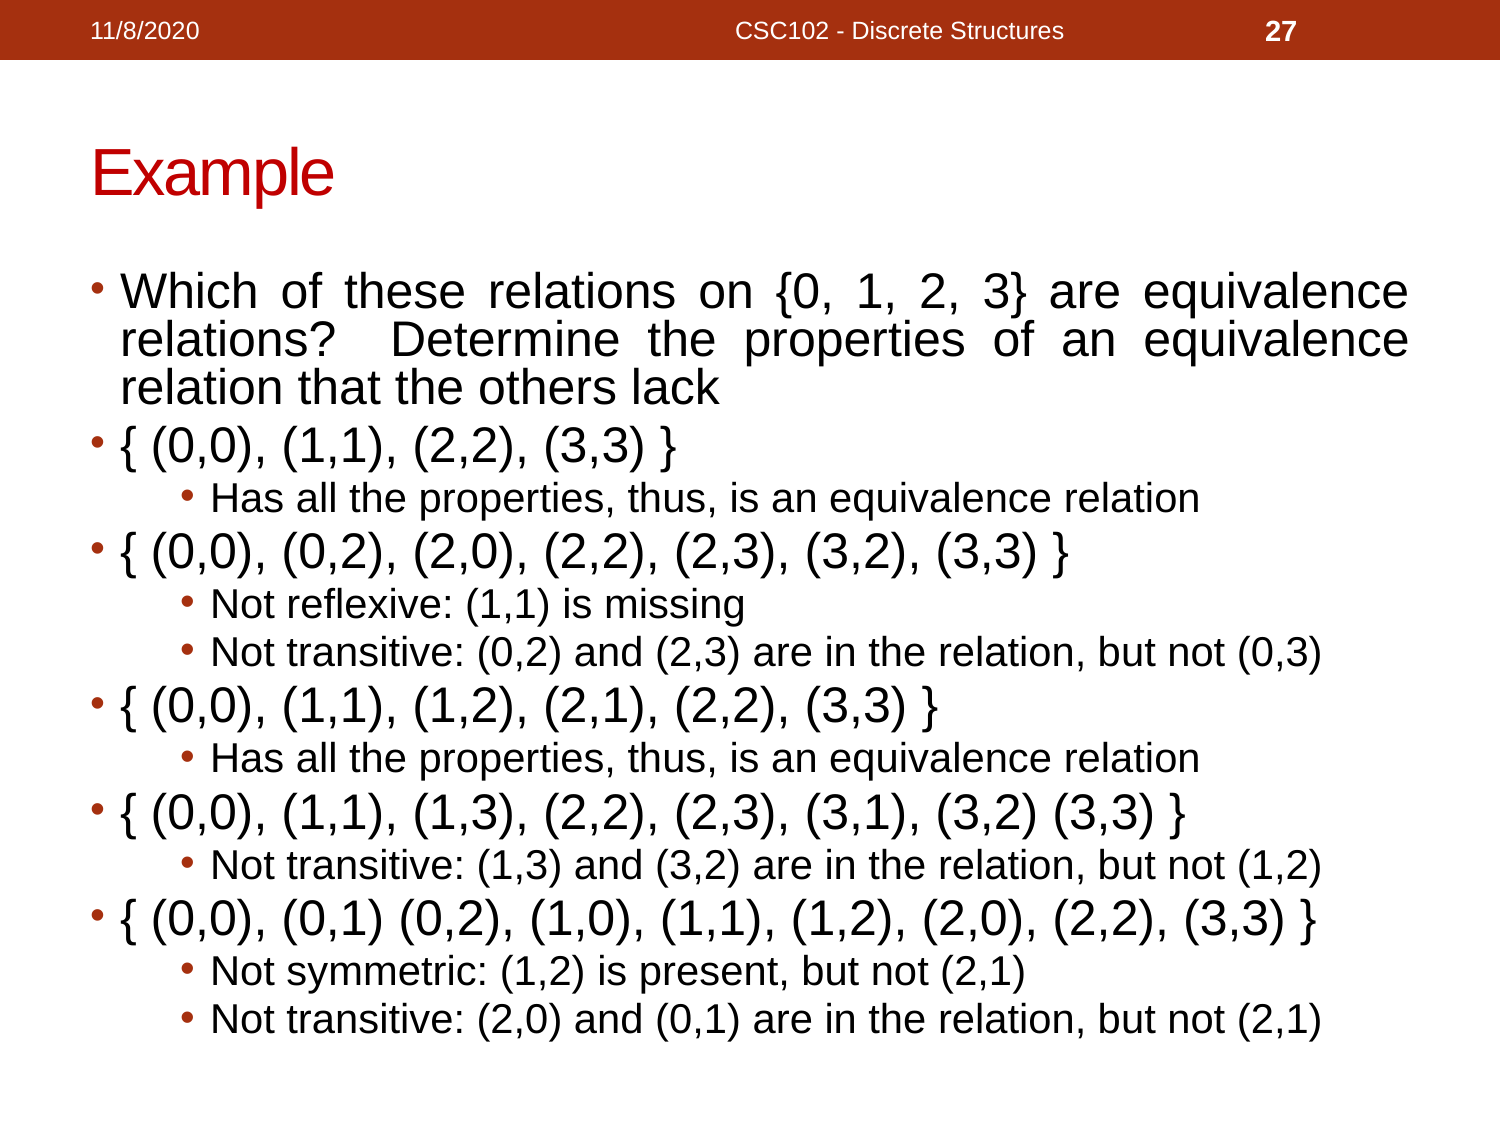

11/8/2020
CSC102 - Discrete Structures
27
# Example
Which of these relations on {0, 1, 2, 3} are equivalence relations?  Determine the properties of an equivalence relation that the others lack
{ (0,0), (1,1), (2,2), (3,3) }
Has all the properties, thus, is an equivalence relation
{ (0,0), (0,2), (2,0), (2,2), (2,3), (3,2), (3,3) }
Not reflexive: (1,1) is missing
Not transitive: (0,2) and (2,3) are in the relation, but not (0,3)
{ (0,0), (1,1), (1,2), (2,1), (2,2), (3,3) }
Has all the properties, thus, is an equivalence relation
{ (0,0), (1,1), (1,3), (2,2), (2,3), (3,1), (3,2) (3,3) }
Not transitive: (1,3) and (3,2) are in the relation, but not (1,2)
{ (0,0), (0,1) (0,2), (1,0), (1,1), (1,2), (2,0), (2,2), (3,3) }
Not symmetric: (1,2) is present, but not (2,1)
Not transitive: (2,0) and (0,1) are in the relation, but not (2,1)